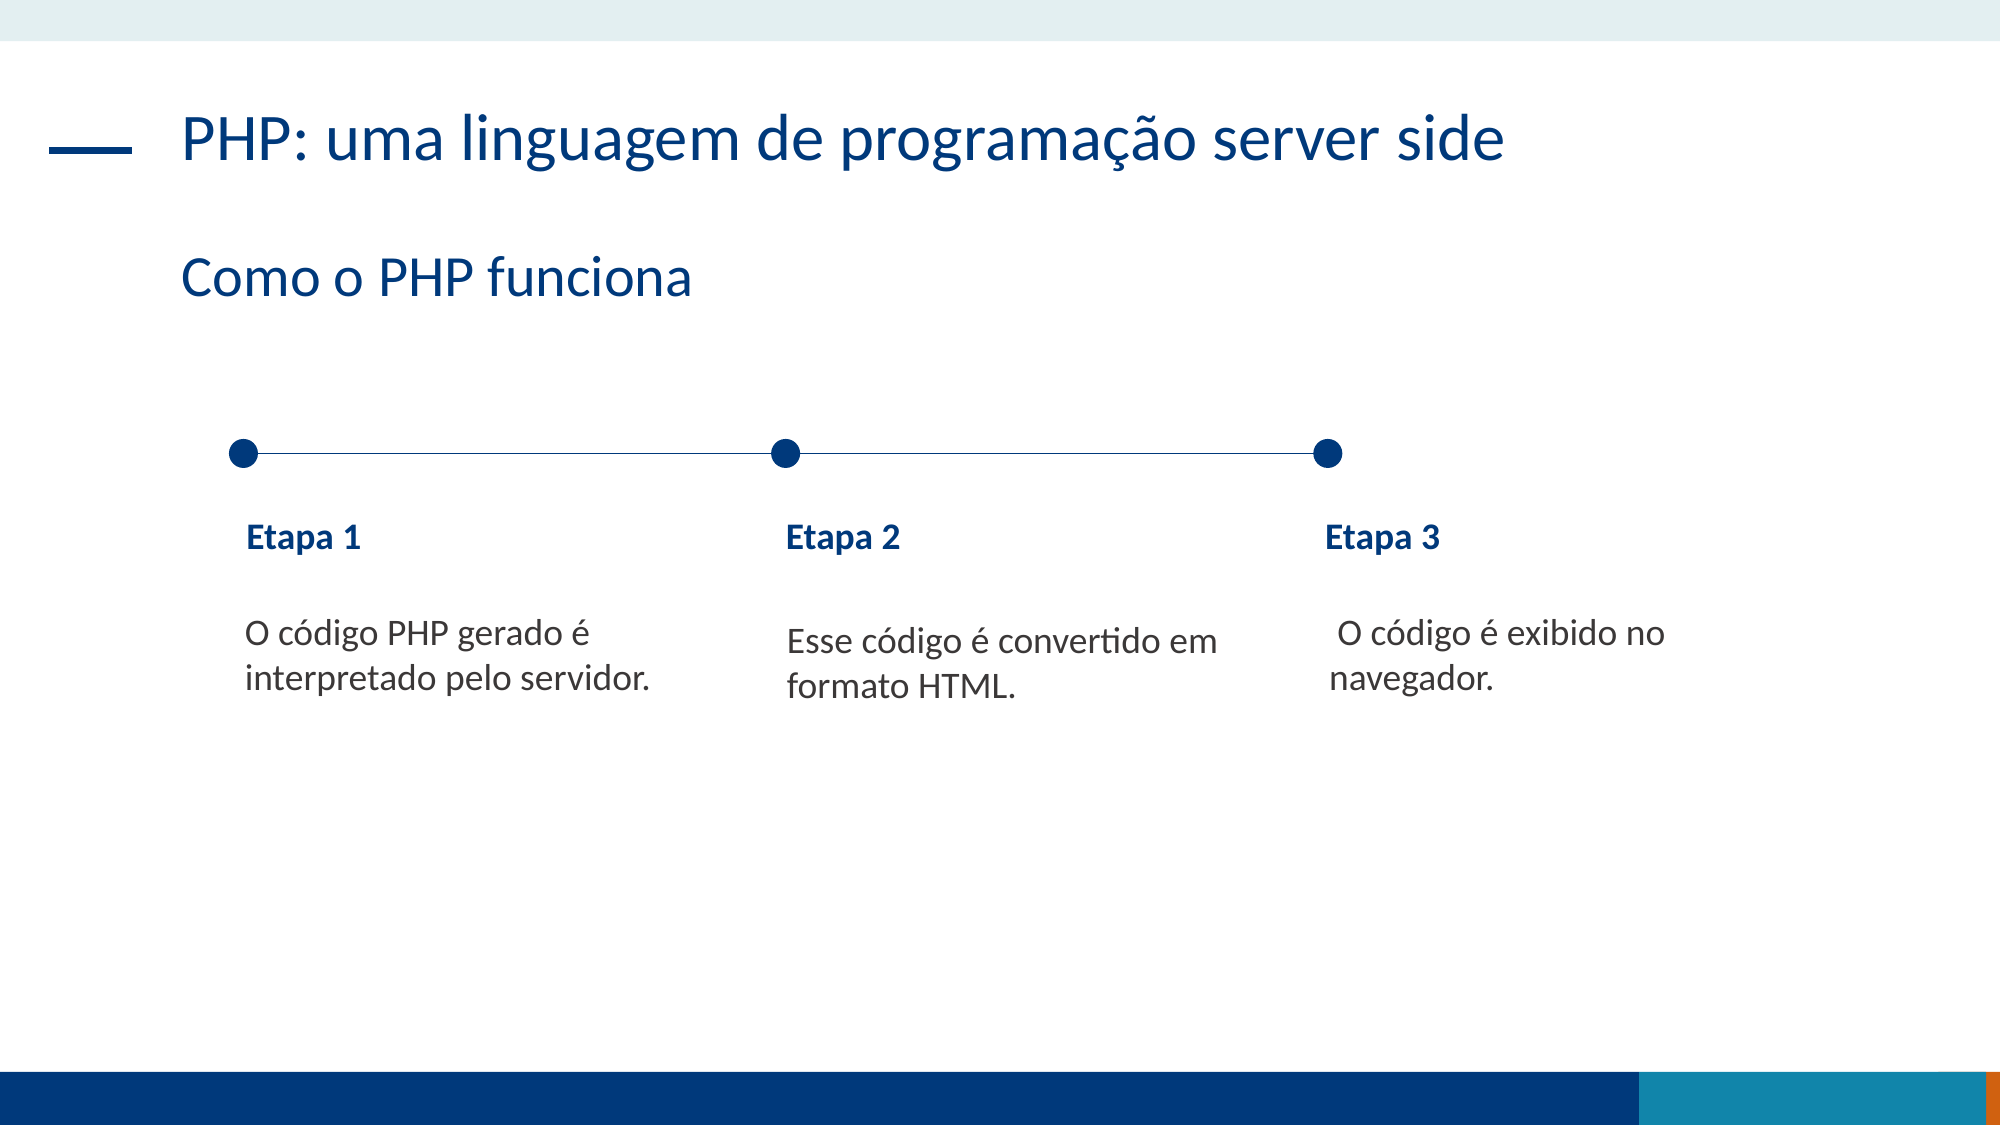

PHP: uma linguagem de programação server side
Como o PHP funciona

Etapa 1
Etapa 2
Etapa 3
 O código é exibido no navegador.
O código PHP gerado é interpretado pelo servidor.
Esse código é convertido em formato HTML.